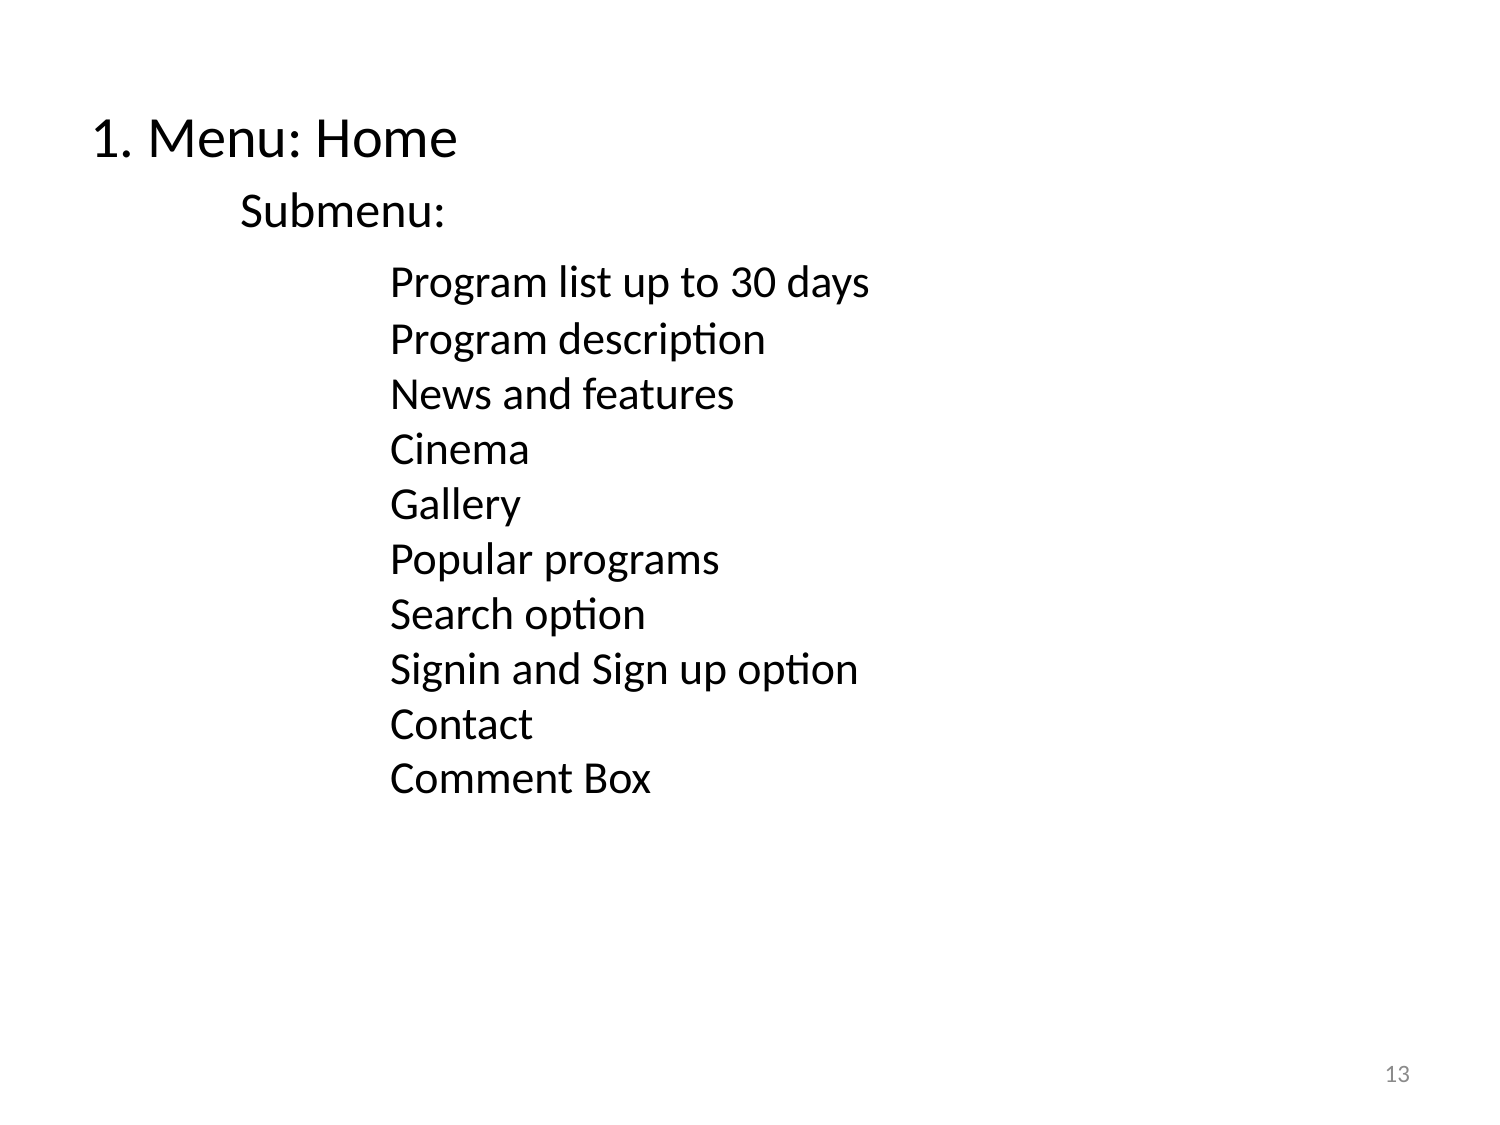

# 1. Menu: Home Submenu: Program list up to 30 days Program description News and features Cinema Gallery Popular programs Search option Signin and Sign up option Contact Comment Box
13